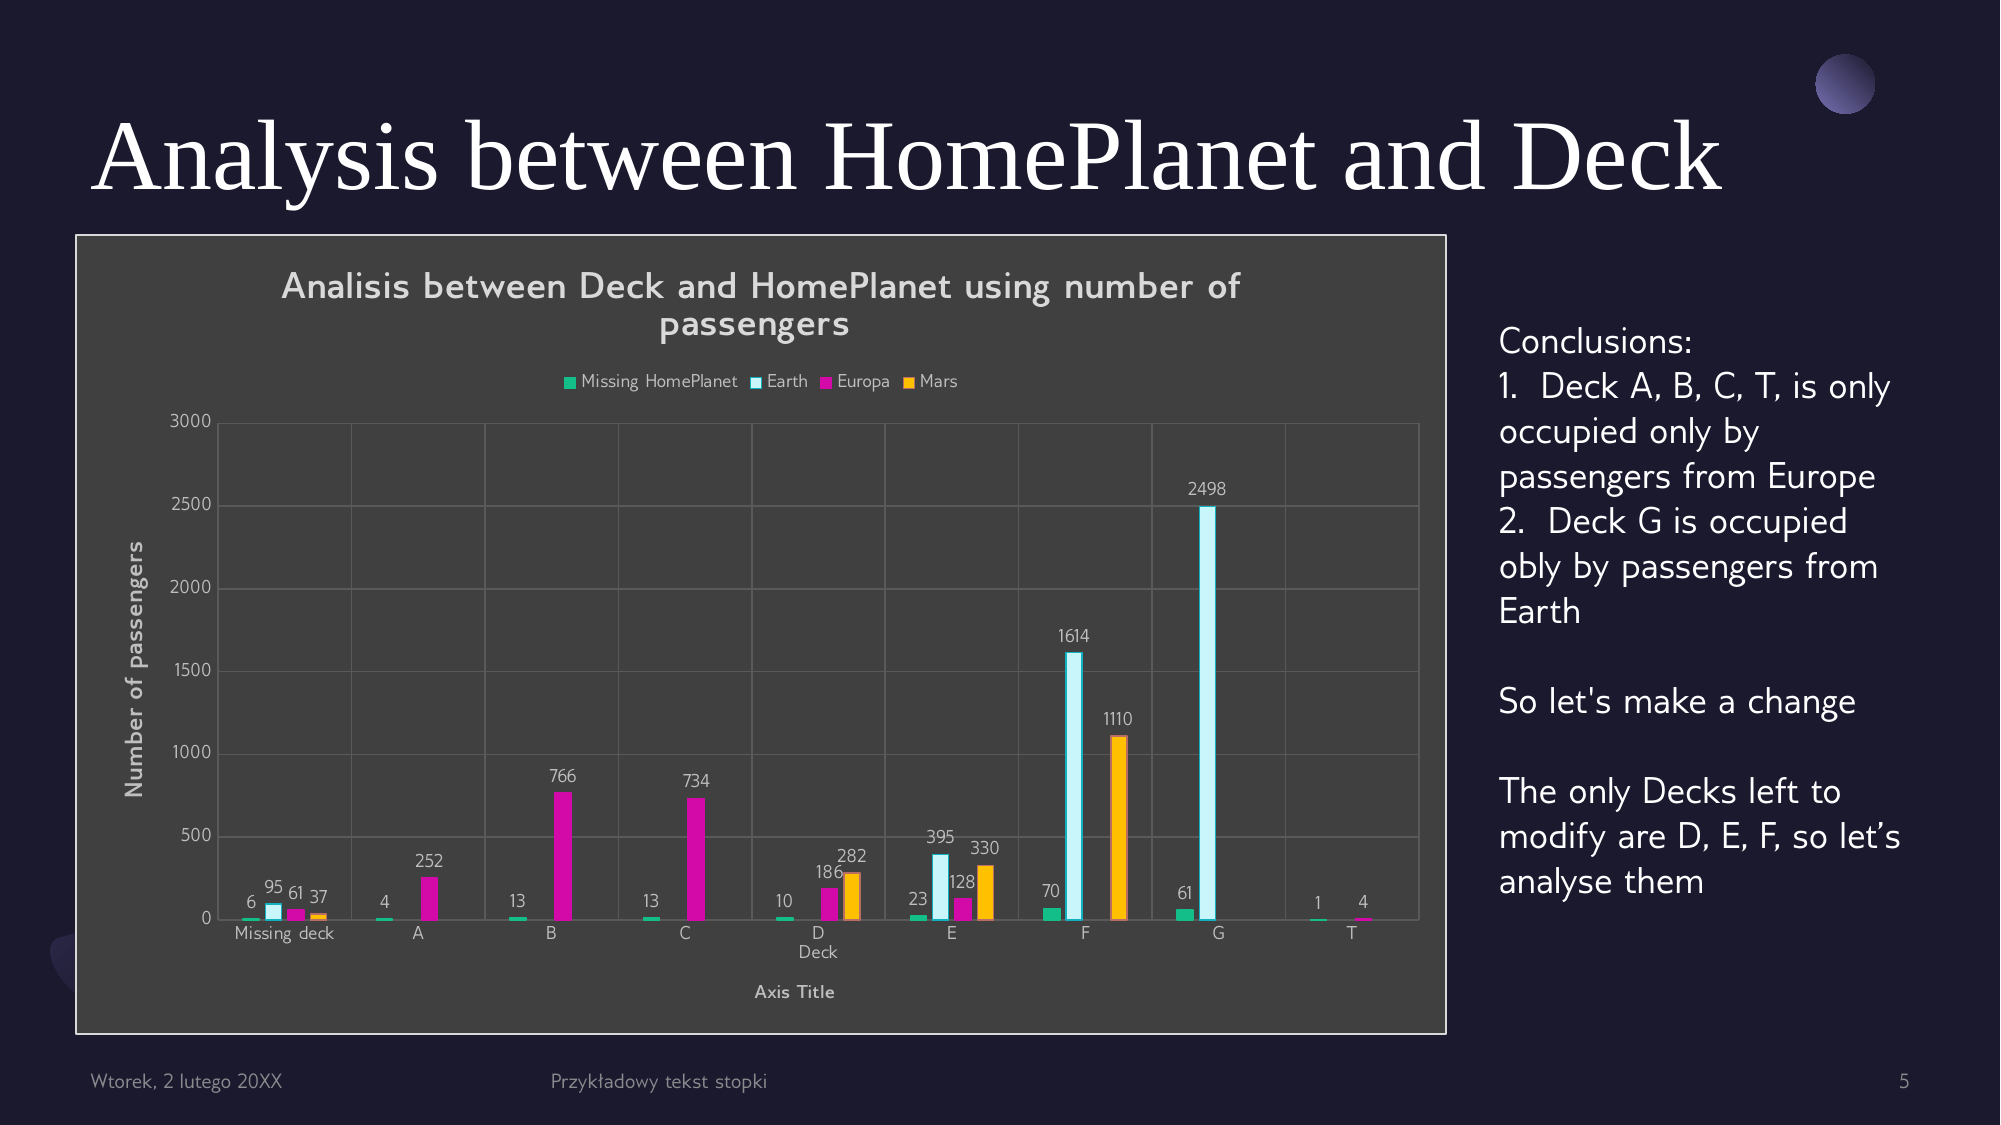

# Analysis between HomePlanet and Deck

### Chart: Analisis between Deck and HomePlanet using number of passengers

| Category | Missing HomePlanet | Earth | Europa | Mars |
|---|---|---|---|---|
| Missing deck | 6.0 | 95.0 | 61.0 | 37.0 |
| A | 4.0 | None | 252.0 | None |
| B | 13.0 | None | 766.0 | None |
| C | 13.0 | None | 734.0 | None |
| D | 10.0 | None | 186.0 | 282.0 |
| E | 23.0 | 395.0 | 128.0 | 330.0 |
| F | 70.0 | 1614.0 | None | 1110.0 |
| G | 61.0 | 2498.0 | None | None |
| T | 1.0 | None | 4.0 | None |
Conclusions:
1.  Deck A, B, C, T, is only occupied only by passengers from Europe
2.  Deck G is occupied obly by passengers from Earth

So let's make a change

The only Decks left to modify are D, E, F, so let’s analyse them
Wtorek, 2 lutego 20XX
Przykładowy tekst stopki
5